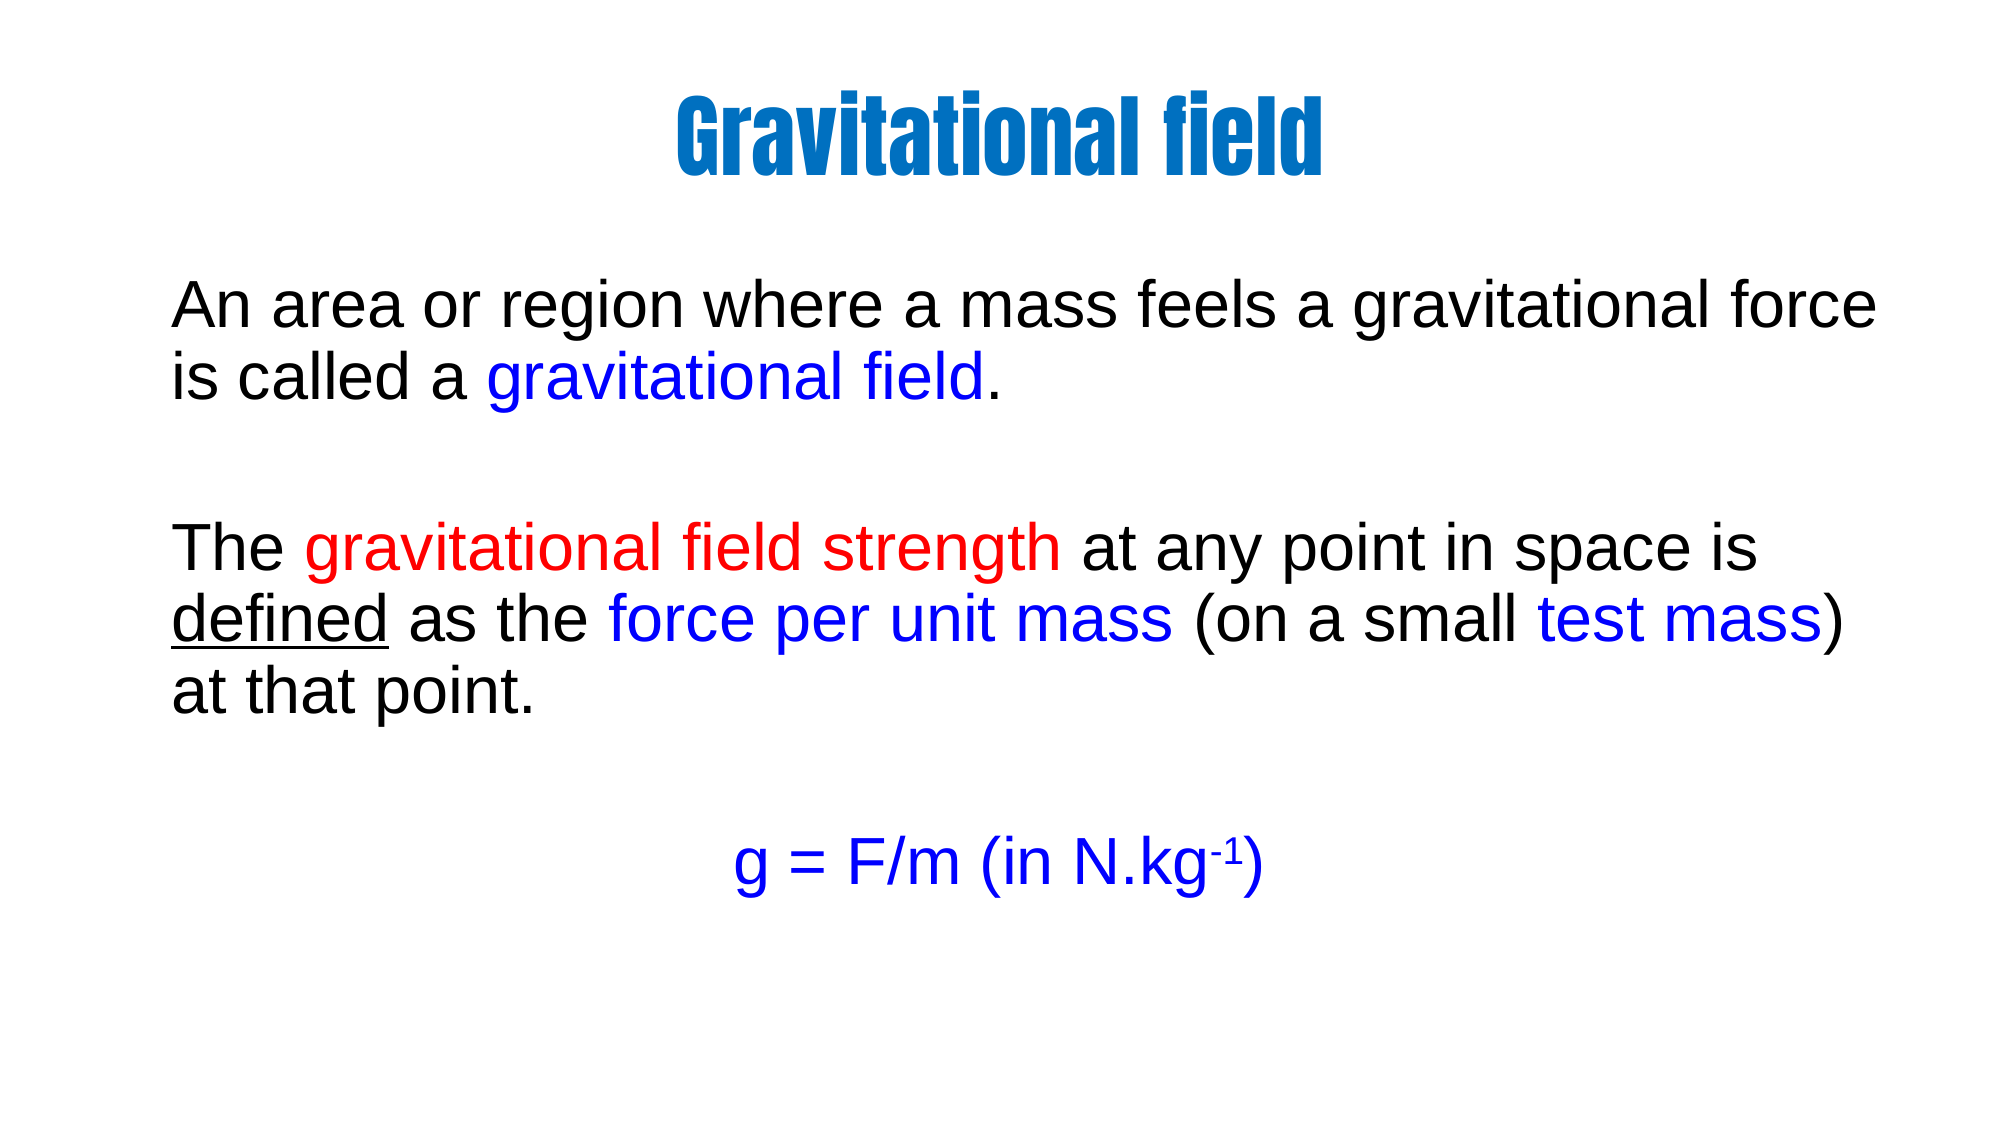

# Gravitational field
	An area or region where a mass feels a gravitational force is called a gravitational field.

	The gravitational field strength at any point in space is defined as the force per unit mass (on a small test mass) at that point.

g = F/m (in N.kg-1)